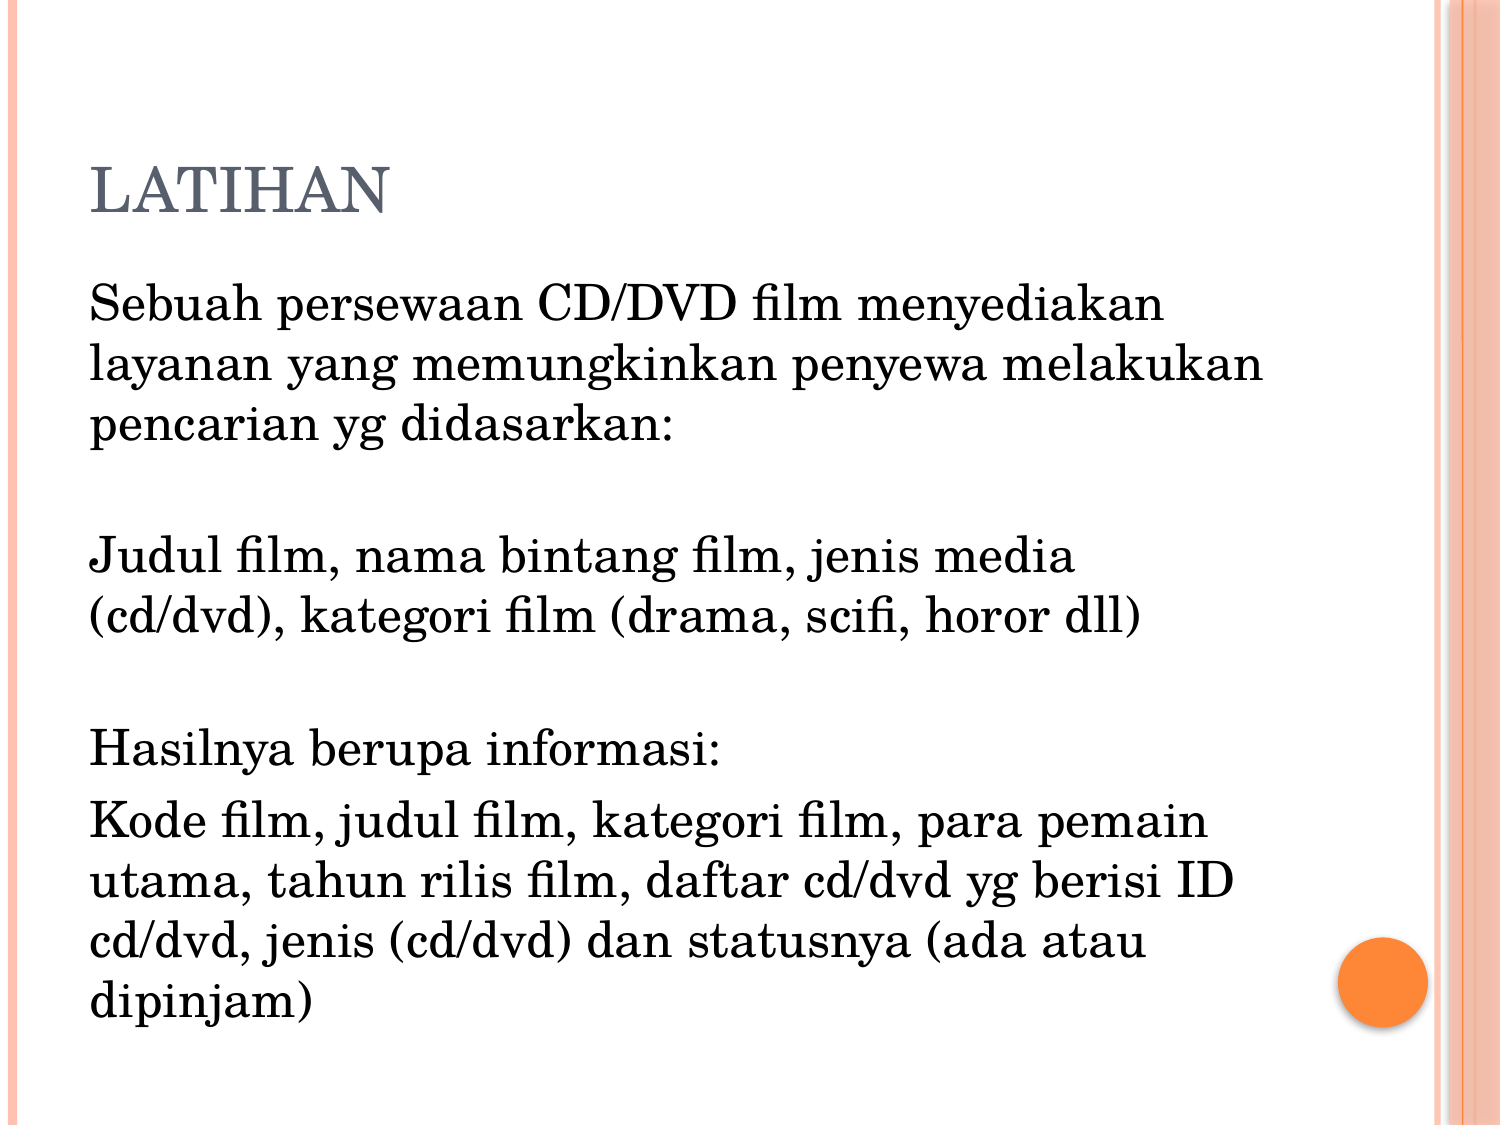

# Latihan
Sebuah persewaan CD/DVD film menyediakan layanan yang memungkinkan penyewa melakukan pencarian yg didasarkan:
Judul film, nama bintang film, jenis media (cd/dvd), kategori film (drama, scifi, horor dll)
Hasilnya berupa informasi:
Kode film, judul film, kategori film, para pemain utama, tahun rilis film, daftar cd/dvd yg berisi ID cd/dvd, jenis (cd/dvd) dan statusnya (ada atau dipinjam)